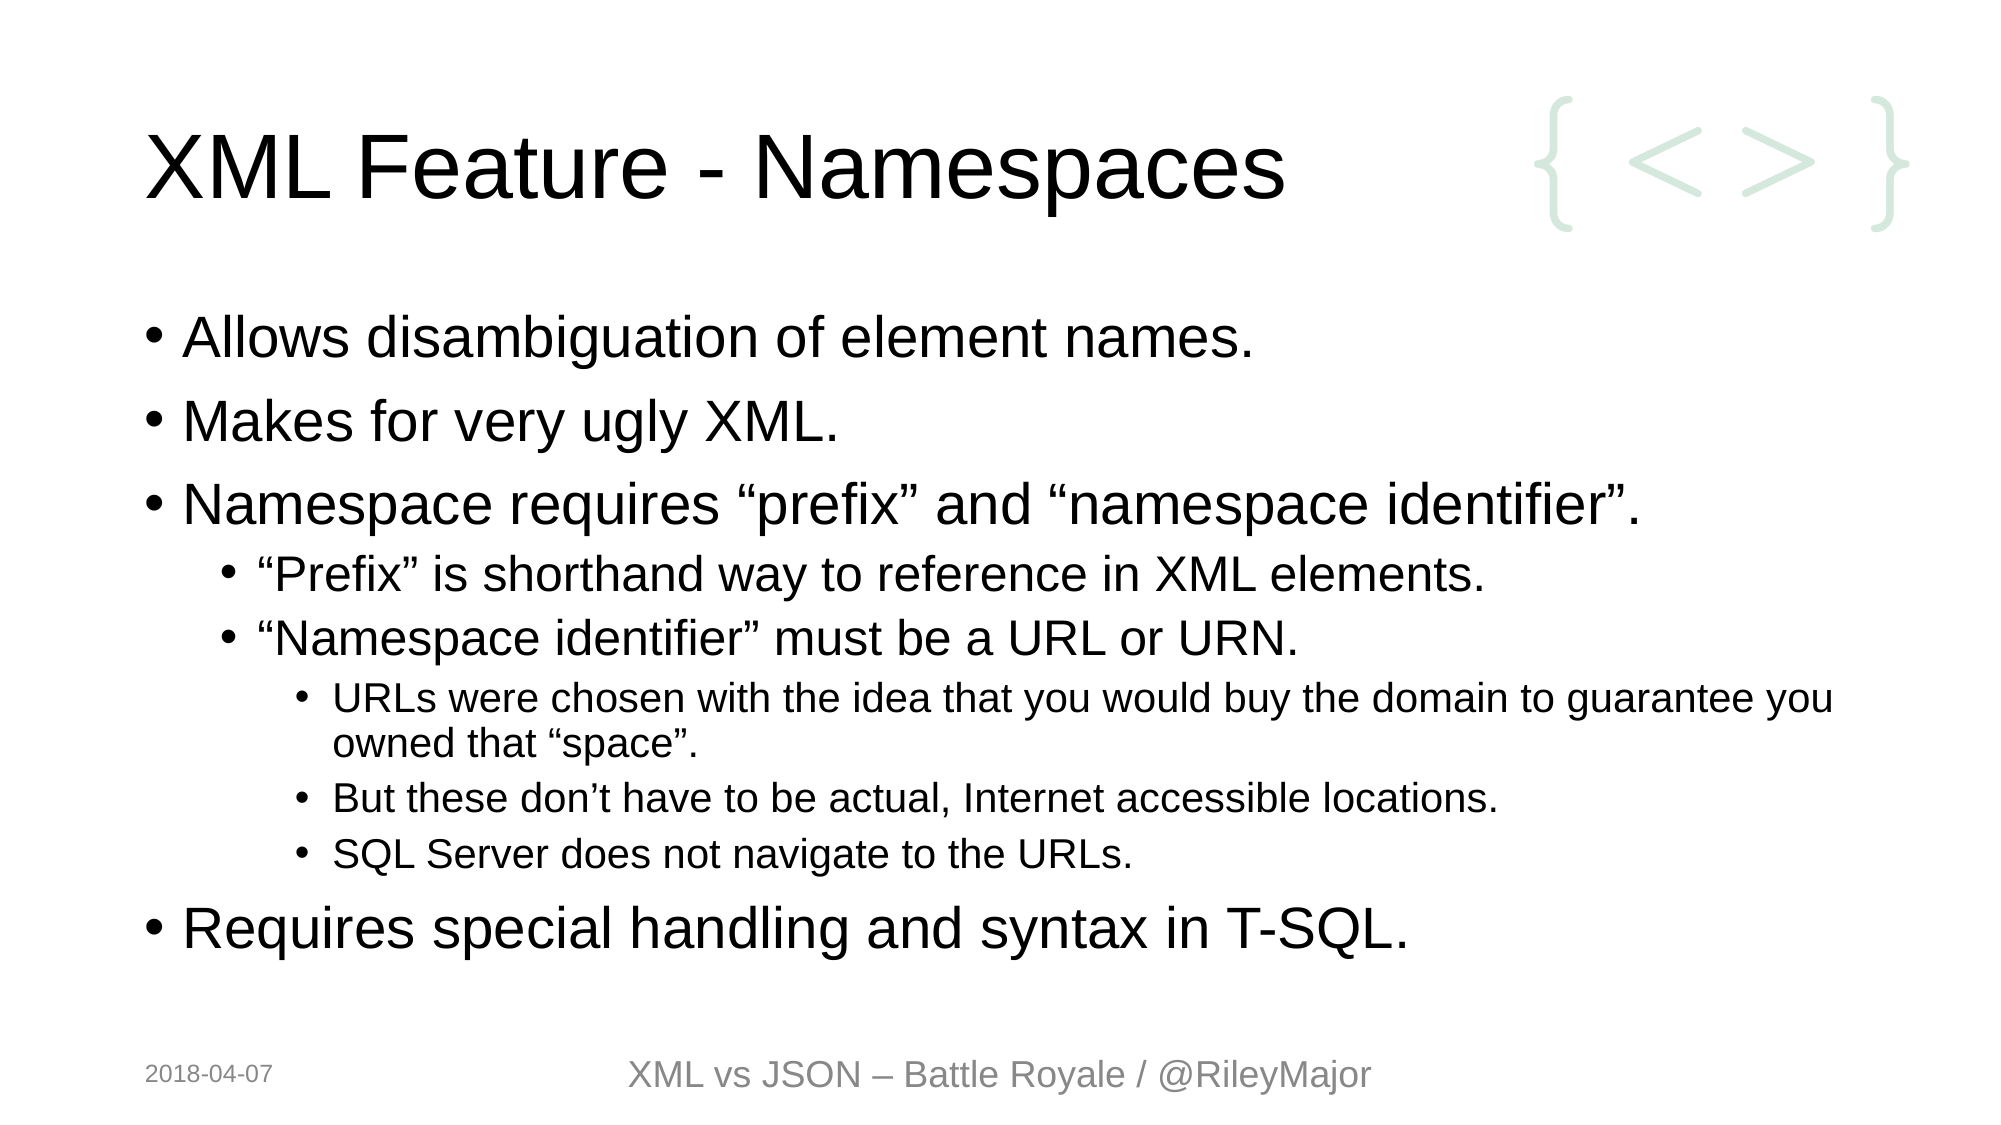

# XML Feature - Namespaces
Allows disambiguation of element names.
Makes for very ugly XML.
Namespace requires “prefix” and “namespace identifier”.
“Prefix” is shorthand way to reference in XML elements.
“Namespace identifier” must be a URL or URN.
URLs were chosen with the idea that you would buy the domain to guarantee you owned that “space”.
But these don’t have to be actual, Internet accessible locations.
SQL Server does not navigate to the URLs.
Requires special handling and syntax in T-SQL.
48